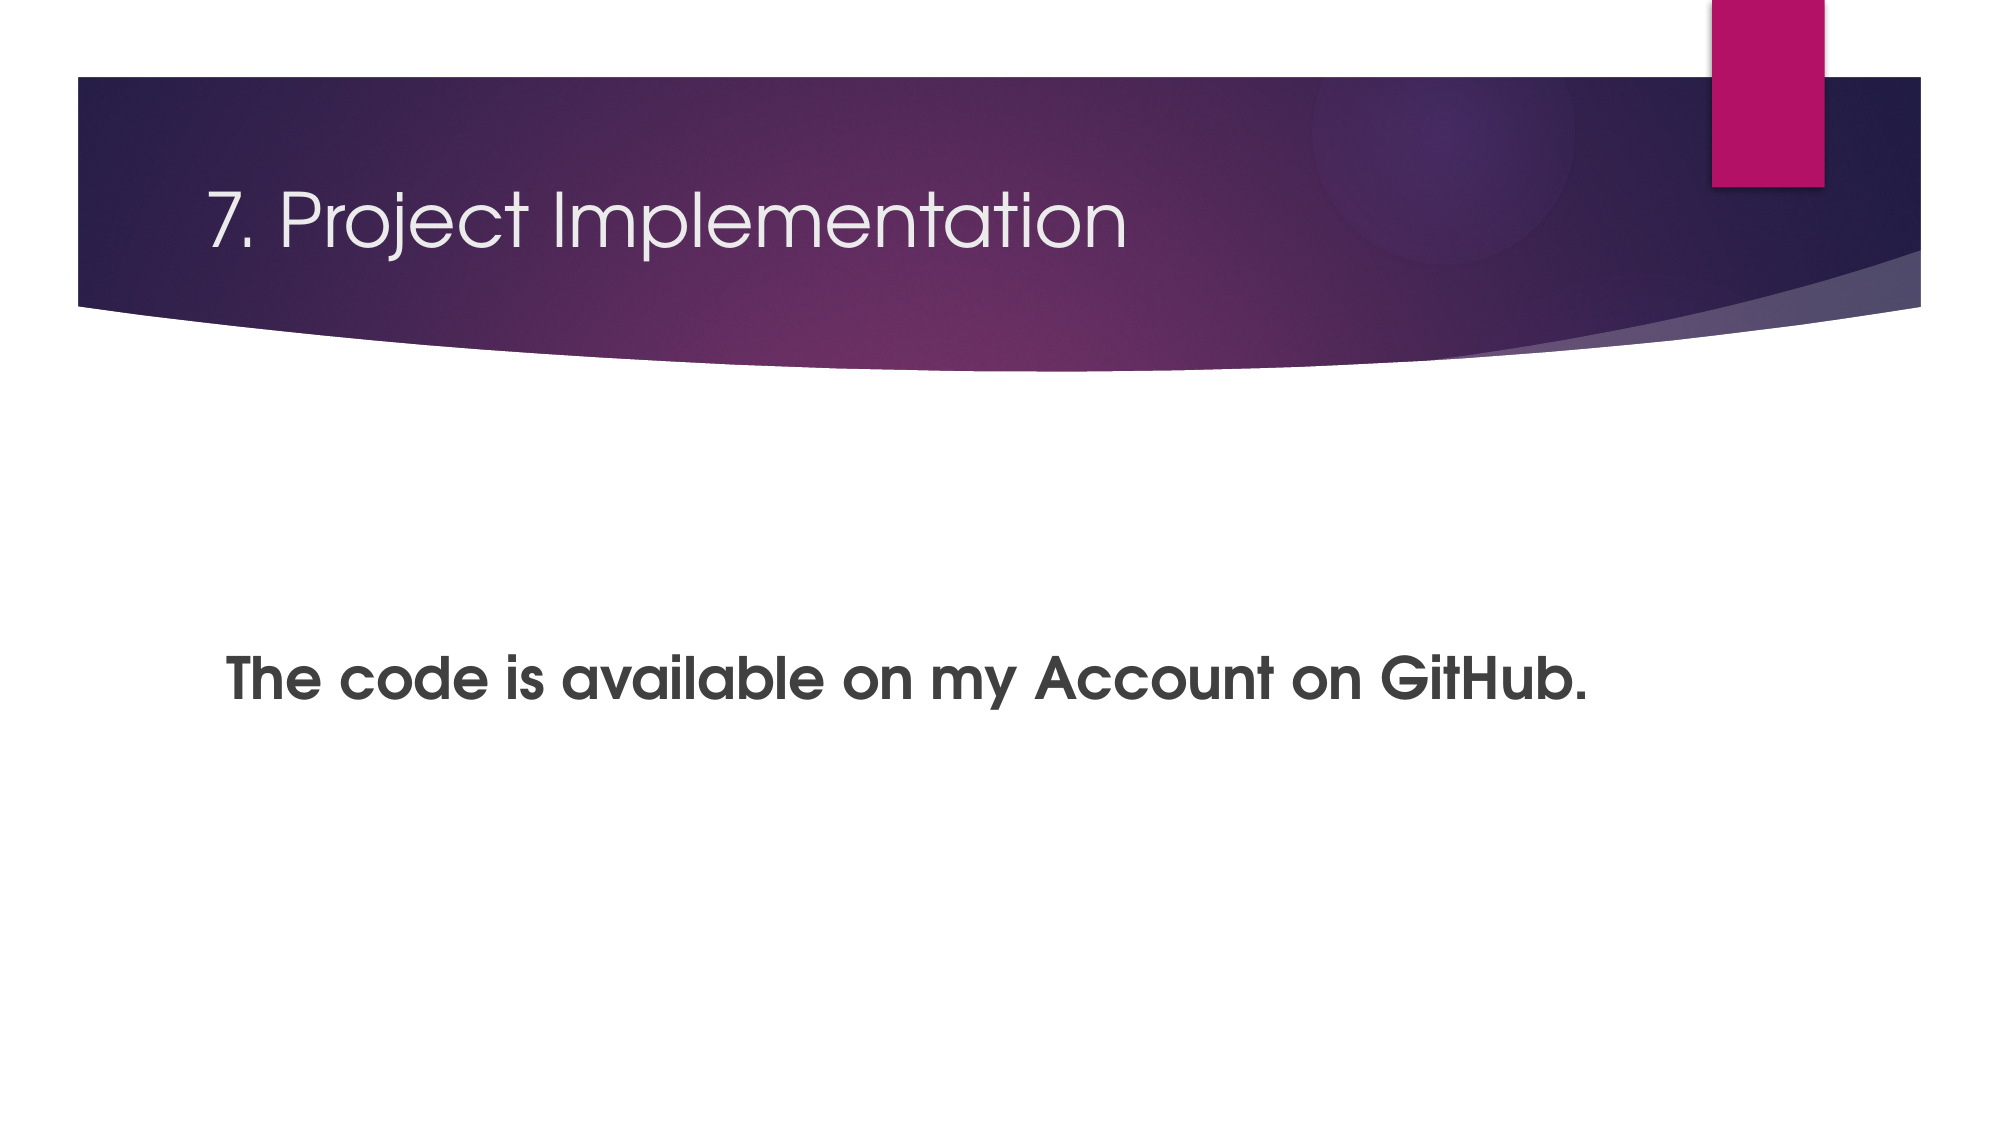

# 7. Project Implementation
The code is available on my Account on GitHub.